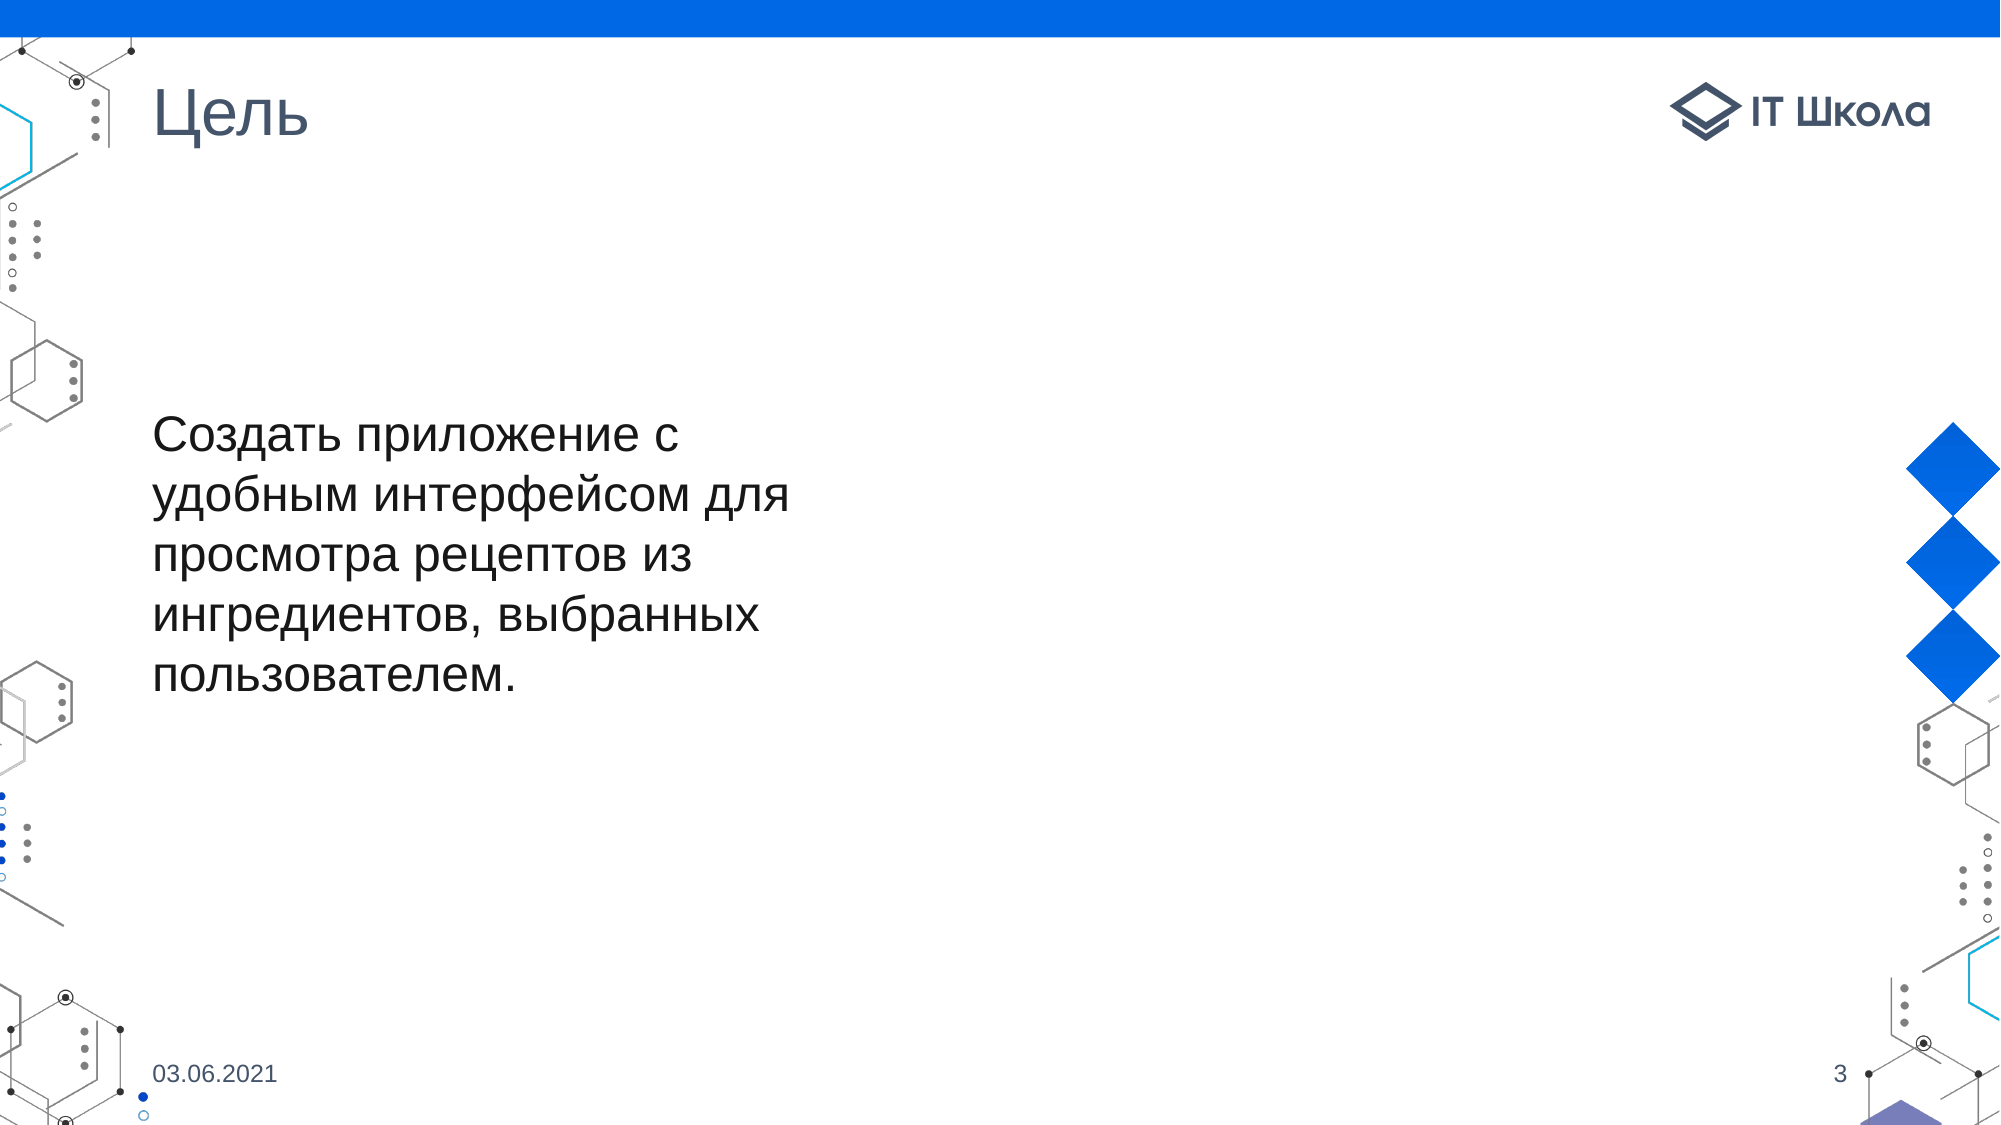

# Цель
Создать приложение с удобным интерфейсом для просмотра рецептов из ингредиентов, выбранных пользователем.
03.06.2021
3